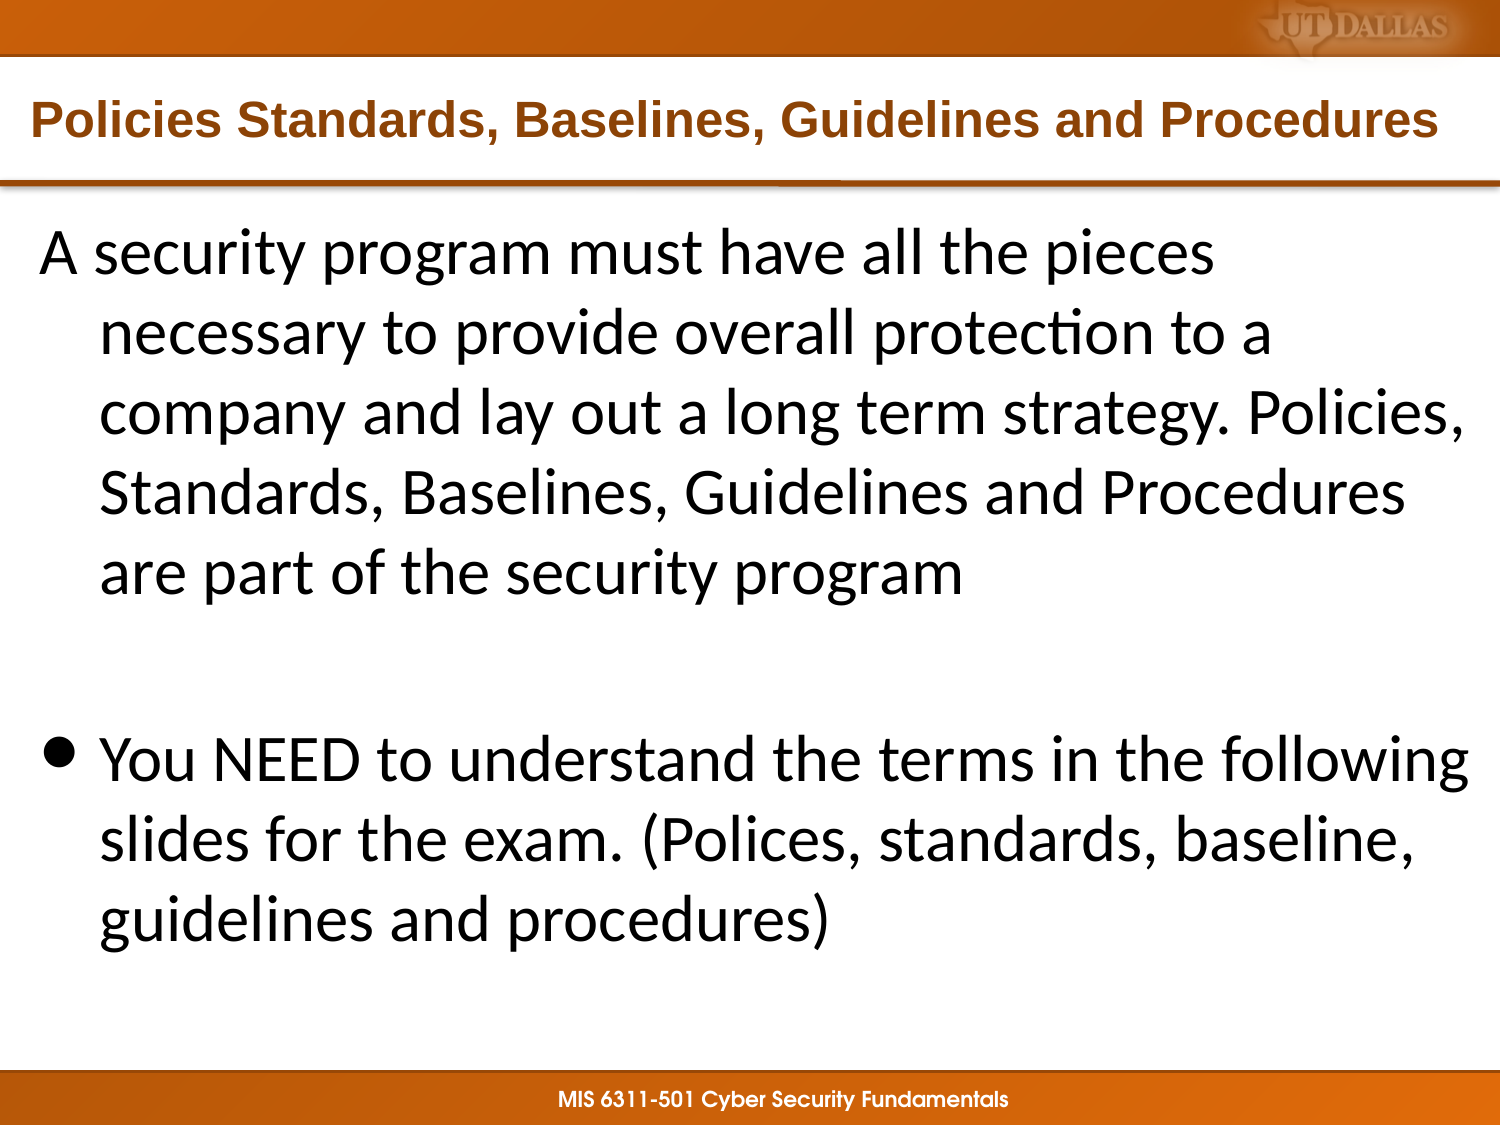

# Policies Standards, Baselines, Guidelines and Procedures
A security program must have all the pieces necessary to provide overall protection to a company and lay out a long term strategy. Policies, Standards, Baselines, Guidelines and Procedures are part of the security program

You NEED to understand the terms in the following slides for the exam. (Polices, standards, baseline, guidelines and procedures)